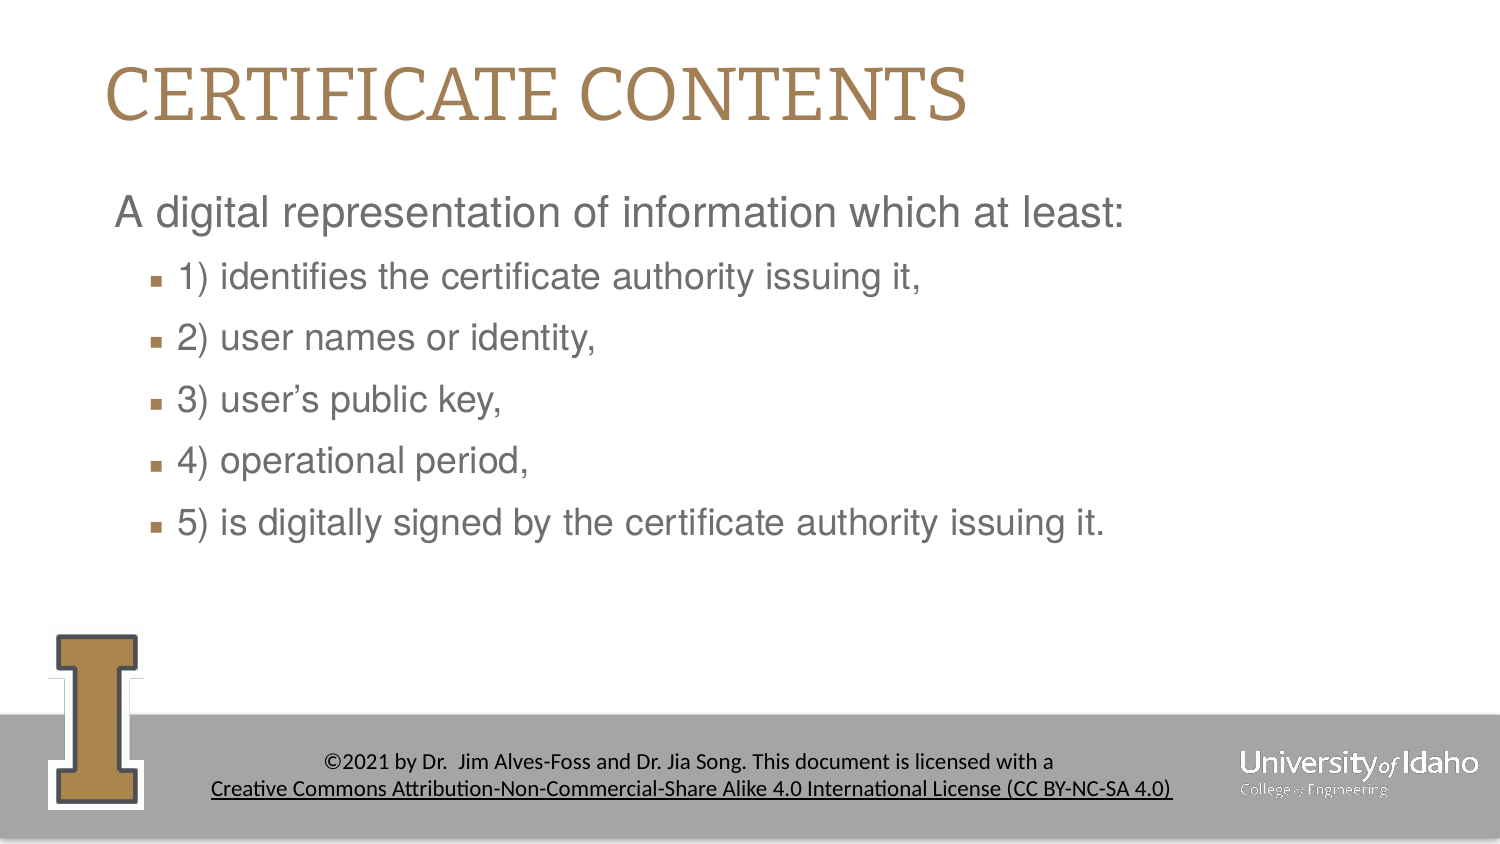

# CERTIFICATE CONTENTS
A digital representation of information which at least:
1) identifies the certificate authority issuing it,
2) user names or identity,
3) user’s public key,
4) operational period,
5) is digitally signed by the certificate authority issuing it.